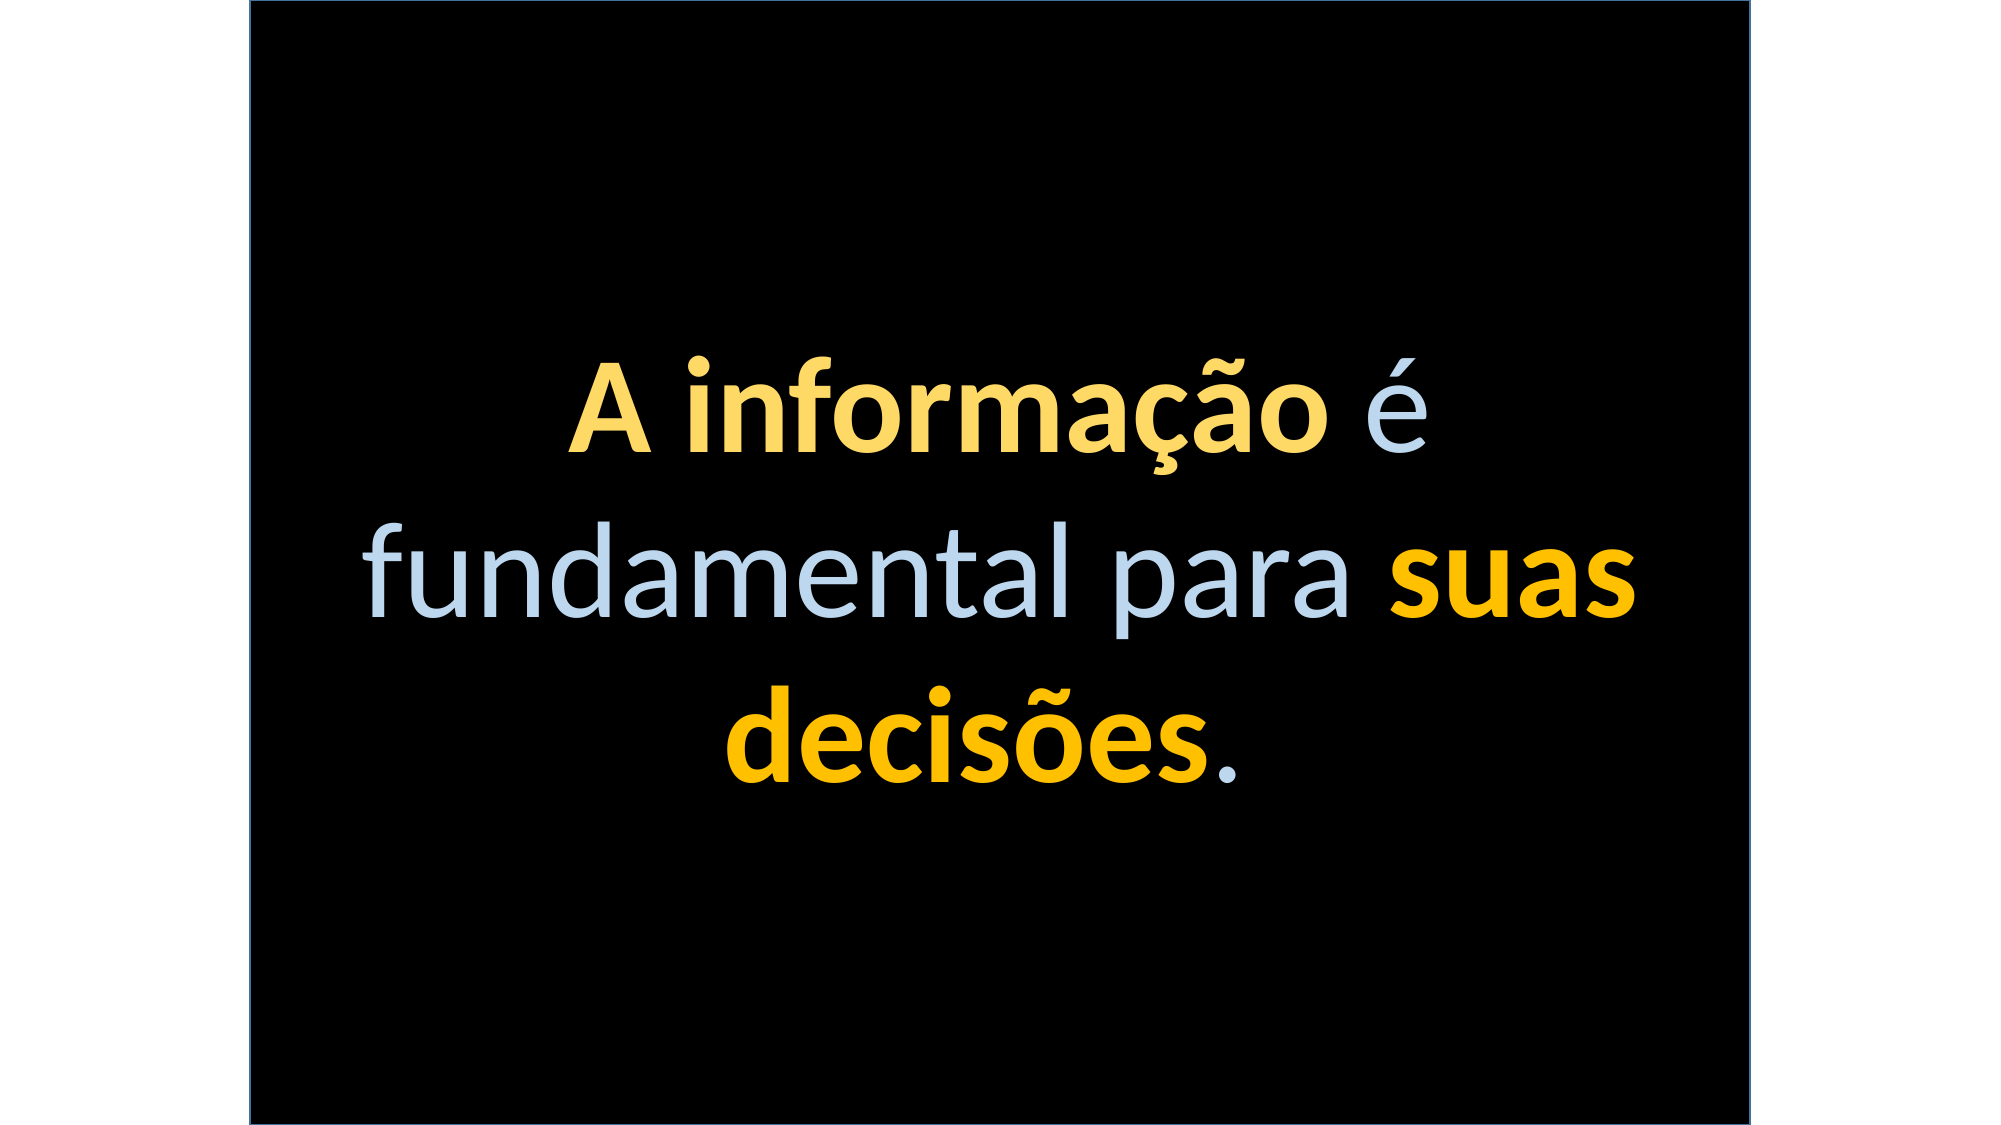

A informação é fundamental para suas decisões.